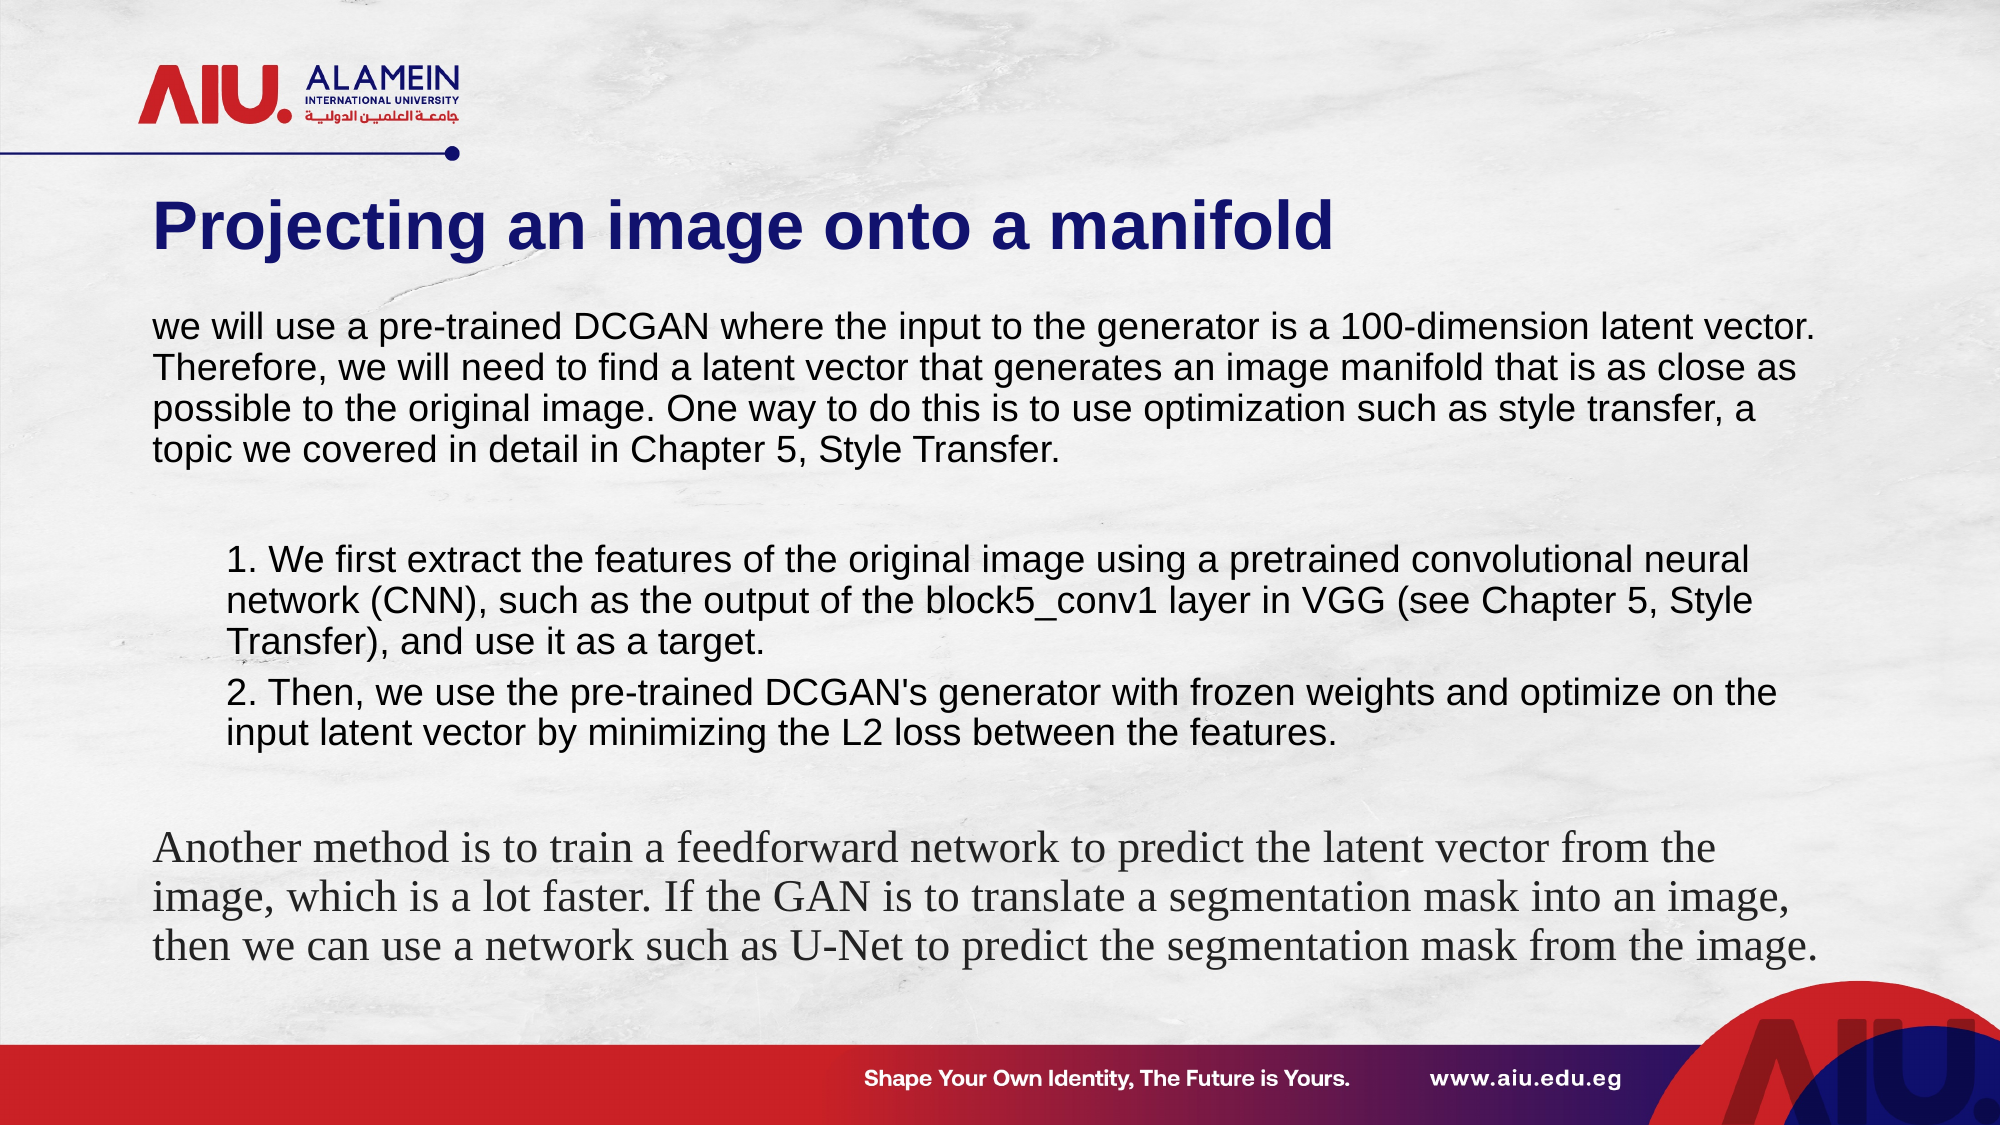

# Projecting an image onto a manifold
we will use a pre-trained DCGAN where the input to the generator is a 100-dimension latent vector. Therefore, we will need to find a latent vector that generates an image manifold that is as close as possible to the original image. One way to do this is to use optimization such as style transfer, a topic we covered in detail in Chapter 5, Style Transfer.

1. We first extract the features of the original image using a pretrained convolutional neural network (CNN), such as the output of the block5_conv1 layer in VGG (see Chapter 5, Style Transfer), and use it as a target.
2. Then, we use the pre-trained DCGAN's generator with frozen weights and optimize on the input latent vector by minimizing the L2 loss between the features.

Another method is to train a feedforward network to predict the latent vector from the image, which is a lot faster. If the GAN is to translate a segmentation mask into an image, then we can use a network such as U-Net to predict the segmentation mask from the image.